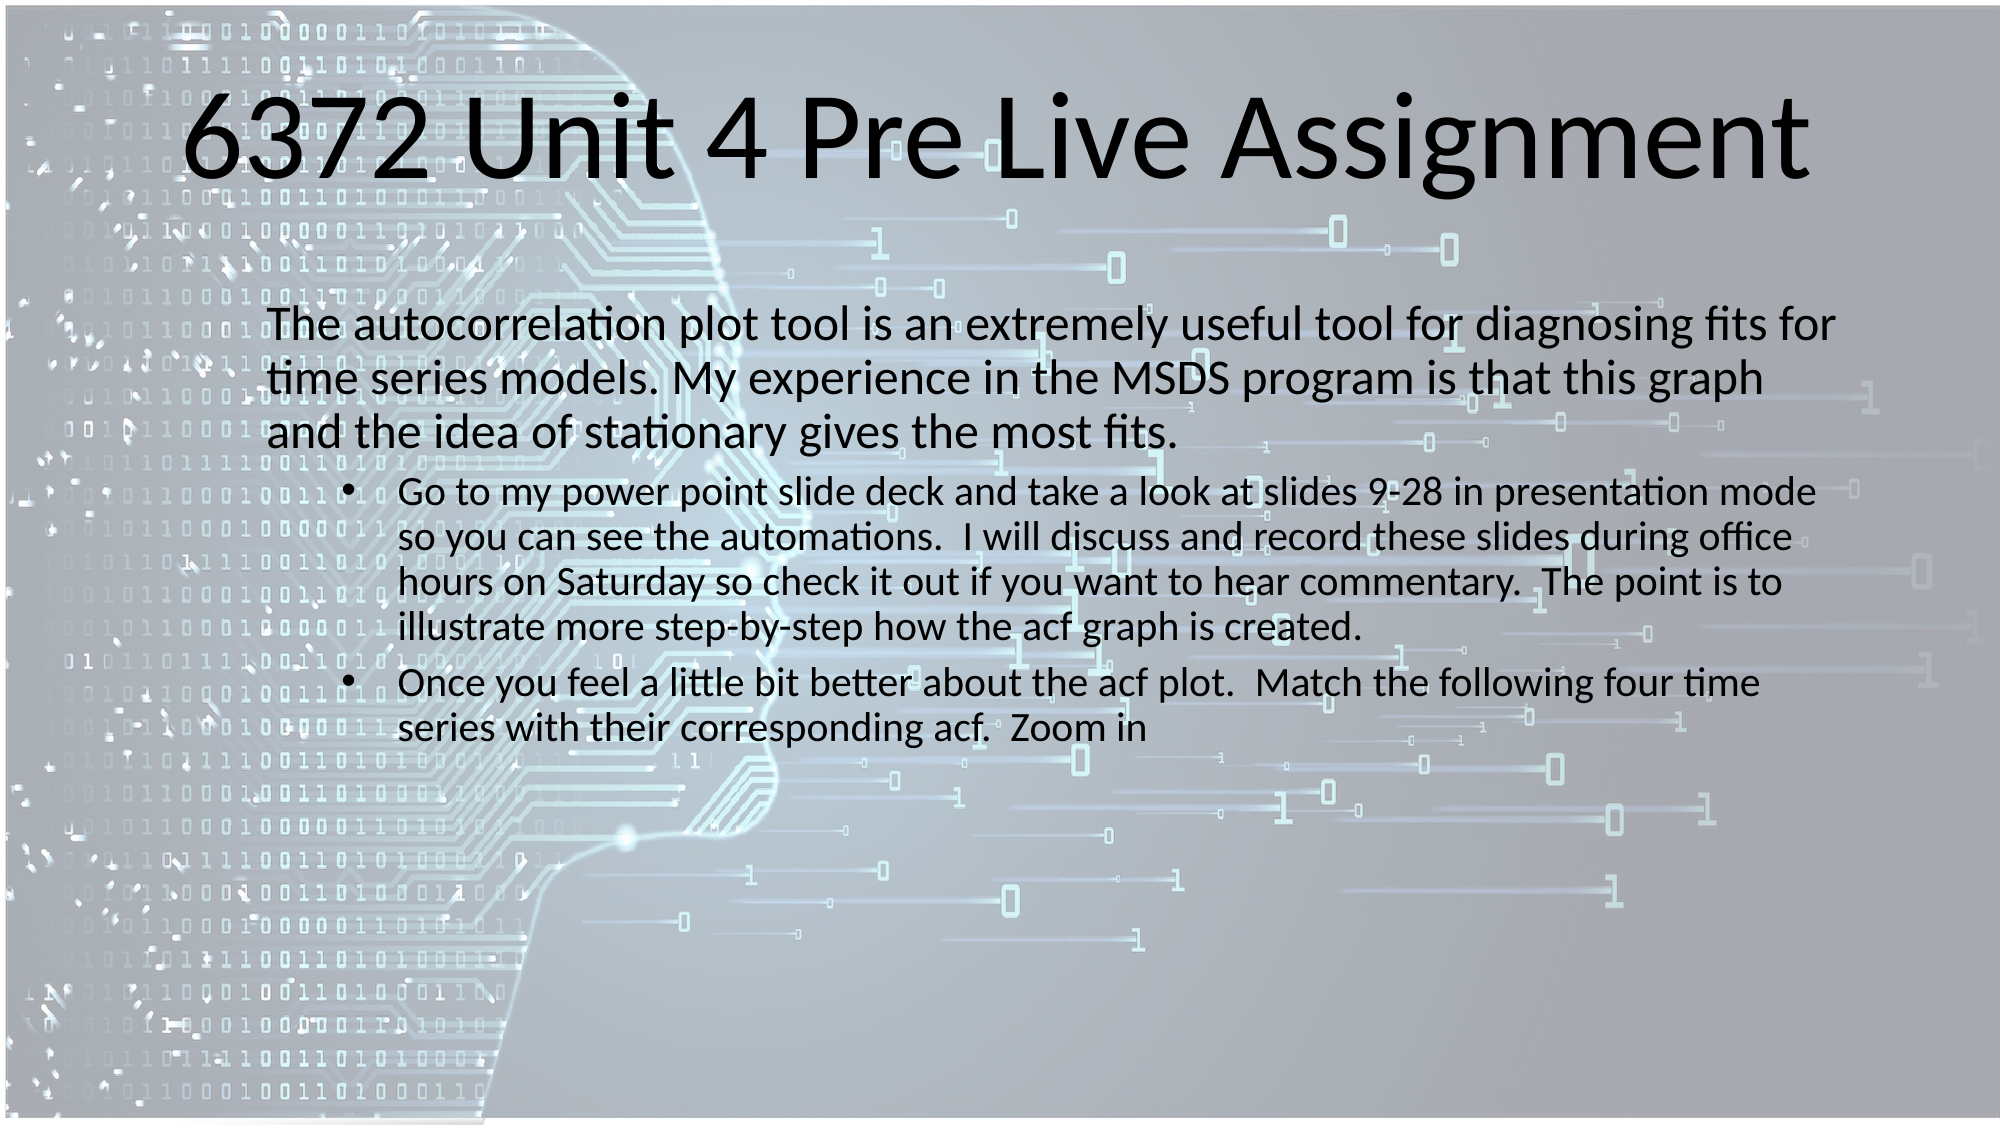

# 6372 Unit 4 Pre Live Assignment
The autocorrelation plot tool is an extremely useful tool for diagnosing fits for time series models. My experience in the MSDS program is that this graph and the idea of stationary gives the most fits.
Go to my power point slide deck and take a look at slides 9-28 in presentation mode so you can see the automations.  I will discuss and record these slides during office hours on Saturday so check it out if you want to hear commentary.  The point is to illustrate more step-by-step how the acf graph is created.
Once you feel a little bit better about the acf plot.  Match the following four time series with their corresponding acf.  Zoom in